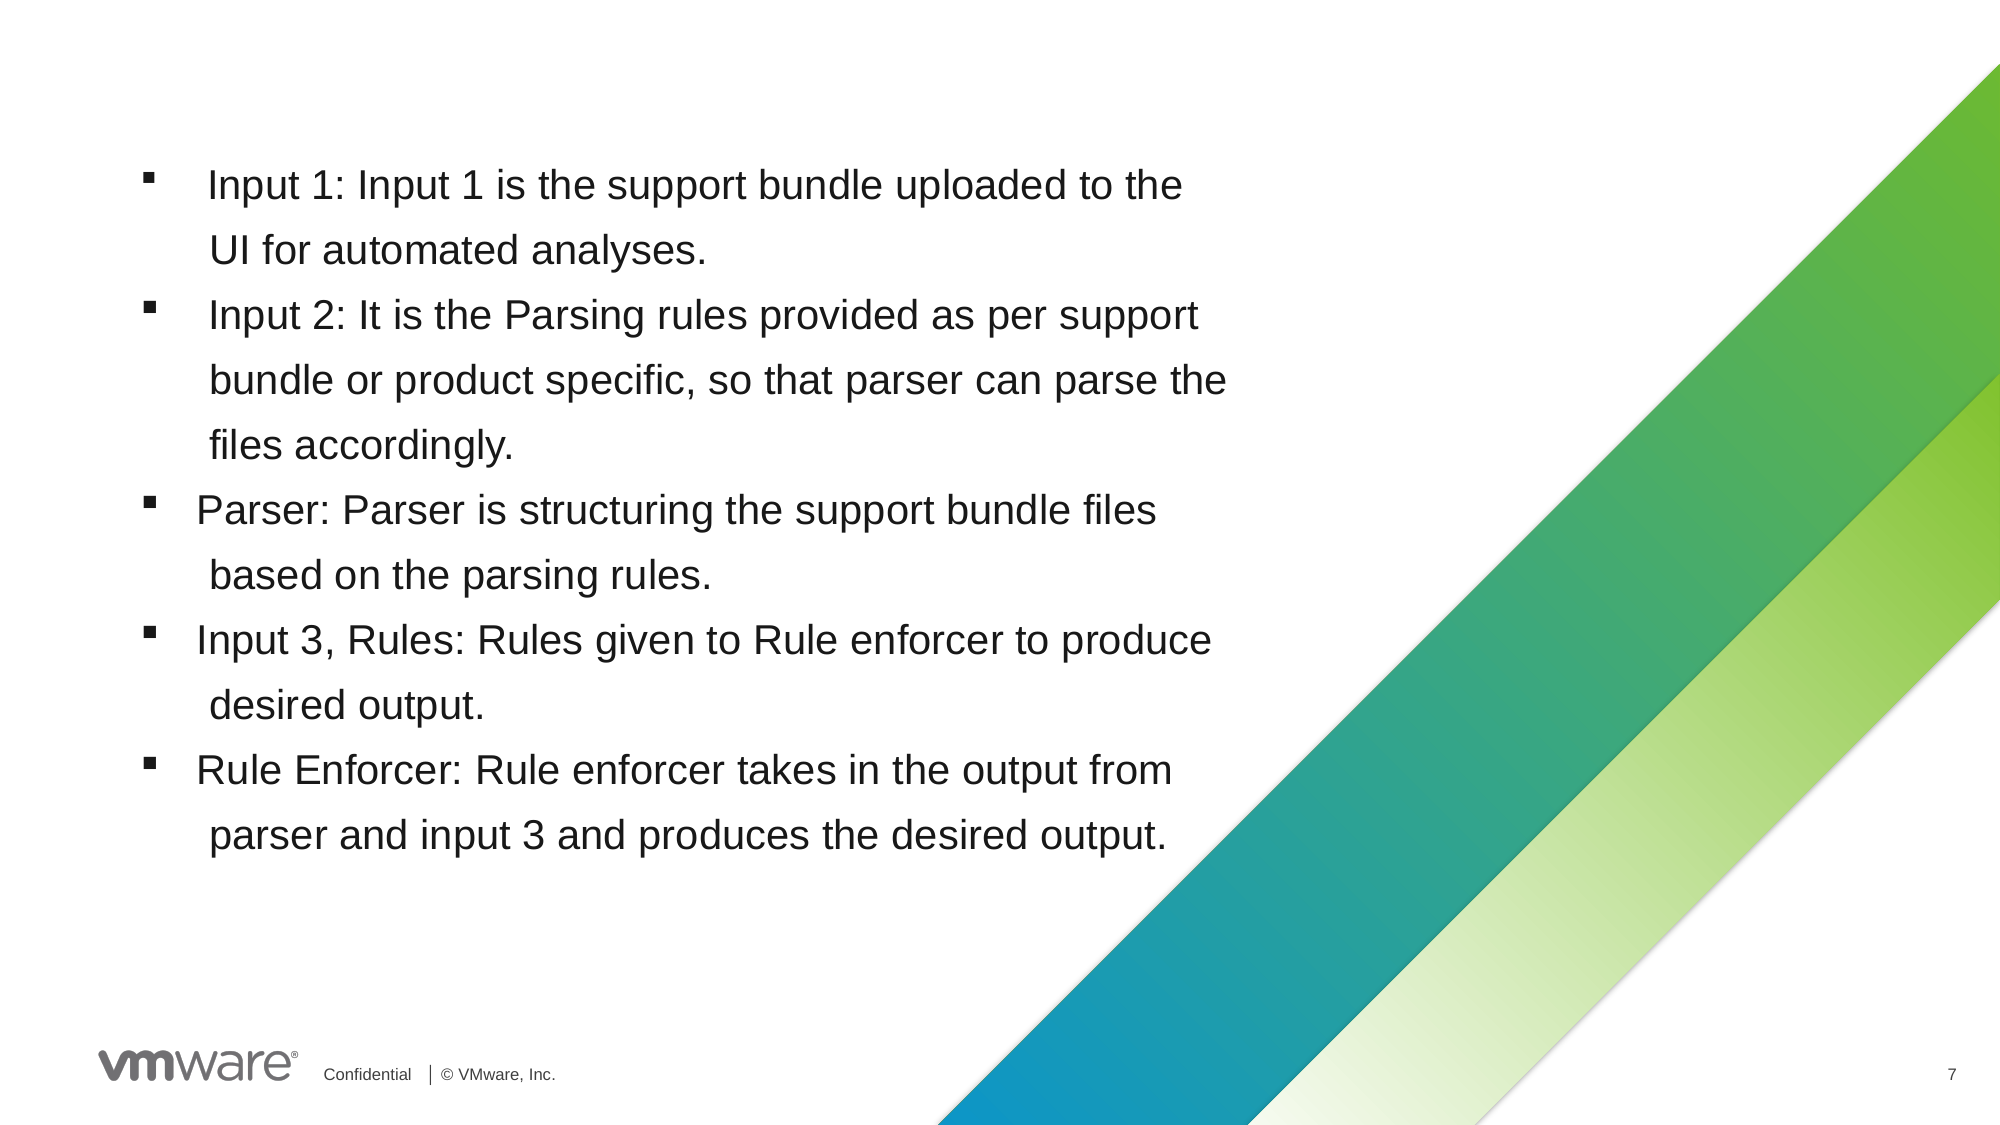

Input 1: Input 1 is the support bundle uploaded to the
      UI for automated analyses.
 Input 2: It is the Parsing rules provided as per support
      bundle or product specific, so that parser can parse the
      files accordingly.
Parser: Parser is structuring the support bundle files
      based on the parsing rules.
Input 3, Rules: Rules given to Rule enforcer to produce
      desired output.
Rule Enforcer: Rule enforcer takes in the output from
      parser and input 3 and produces the desired output.